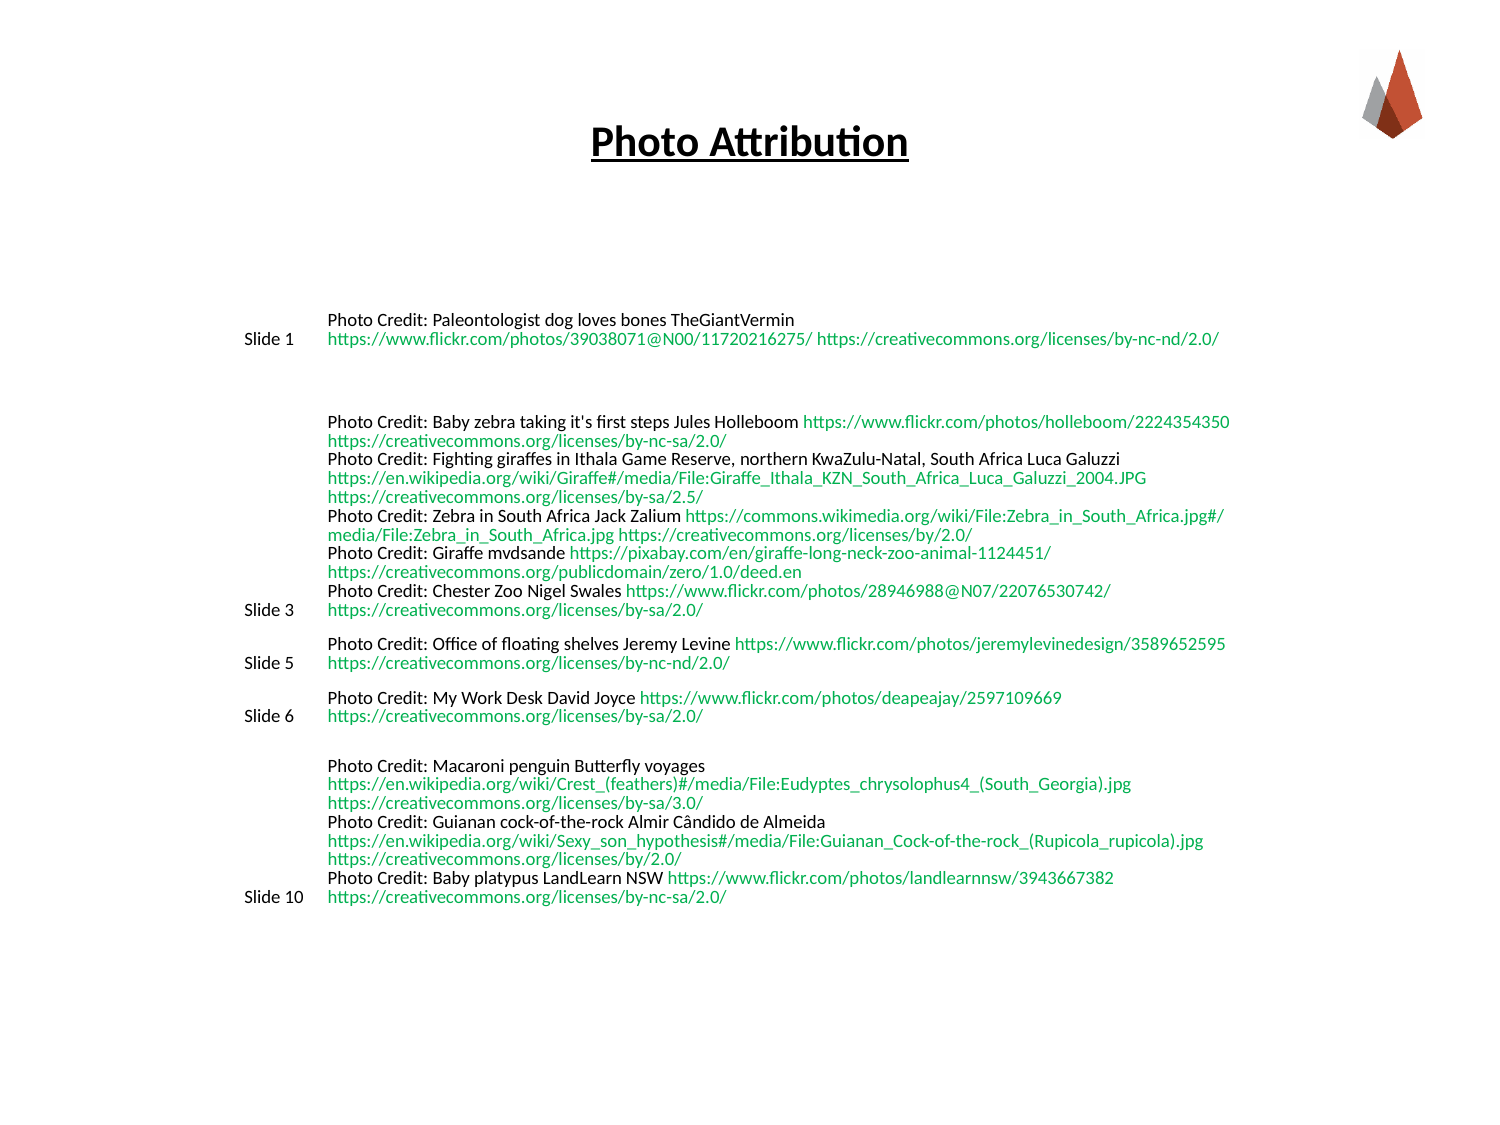

# Photo Attribution
| Slide 1 | Photo Credit: Paleontologist dog loves bones TheGiantVermin https://www.flickr.com/photos/39038071@N00/11720216275/ https://creativecommons.org/licenses/by-nc-nd/2.0/ |
| --- | --- |
| Slide 3 | Photo Credit: Baby zebra taking it's first steps Jules Holleboom https://www.flickr.com/photos/holleboom/2224354350 https://creativecommons.org/licenses/by-nc-sa/2.0/ Photo Credit: Fighting giraffes in Ithala Game Reserve, northern KwaZulu-Natal, South Africa Luca Galuzzi https://en.wikipedia.org/wiki/Giraffe#/media/File:Giraffe\_Ithala\_KZN\_South\_Africa\_Luca\_Galuzzi\_2004.JPG https://creativecommons.org/licenses/by-sa/2.5/ Photo Credit: Zebra in South Africa Jack Zalium https://commons.wikimedia.org/wiki/File:Zebra\_in\_South\_Africa.jpg#/media/File:Zebra\_in\_South\_Africa.jpg https://creativecommons.org/licenses/by/2.0/ Photo Credit: Giraffe mvdsande https://pixabay.com/en/giraffe-long-neck-zoo-animal-1124451/ https://creativecommons.org/publicdomain/zero/1.0/deed.en Photo Credit: Chester Zoo Nigel Swales https://www.flickr.com/photos/28946988@N07/22076530742/ https://creativecommons.org/licenses/by-sa/2.0/ |
| Slide 5 | Photo Credit: Office of floating shelves Jeremy Levine https://www.flickr.com/photos/jeremylevinedesign/3589652595 https://creativecommons.org/licenses/by-nc-nd/2.0/ |
| Slide 6 | Photo Credit: My Work Desk David Joyce https://www.flickr.com/photos/deapeajay/2597109669 https://creativecommons.org/licenses/by-sa/2.0/ |
| Slide 10 | Photo Credit: Macaroni penguin Butterfly voyages https://en.wikipedia.org/wiki/Crest\_(feathers)#/media/File:Eudyptes\_chrysolophus4\_(South\_Georgia).jpg https://creativecommons.org/licenses/by-sa/3.0/ Photo Credit: Guianan cock-of-the-rock Almir Cândido de Almeida https://en.wikipedia.org/wiki/Sexy\_son\_hypothesis#/media/File:Guianan\_Cock-of-the-rock\_(Rupicola\_rupicola).jpg https://creativecommons.org/licenses/by/2.0/ Photo Credit: Baby platypus LandLearn NSW https://www.flickr.com/photos/landlearnnsw/3943667382 https://creativecommons.org/licenses/by-nc-sa/2.0/ |